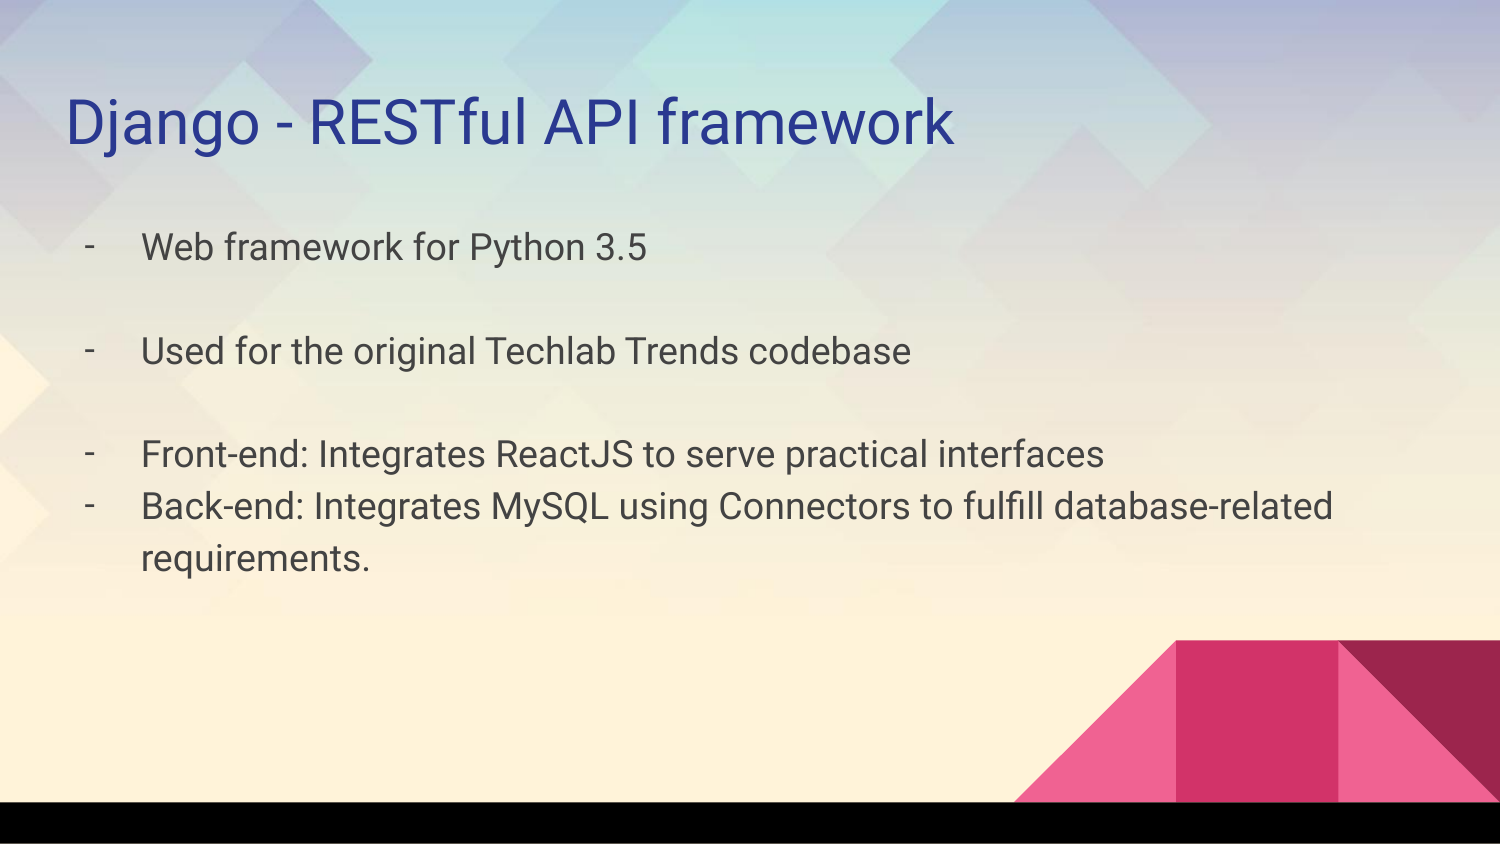

Django - RESTful API framework
Web framework for Python 3.5
Used for the original Techlab Trends codebase
Front-end: Integrates ReactJS to serve practical interfaces
Back-end: Integrates MySQL using Connectors to fulfill database-related requirements.